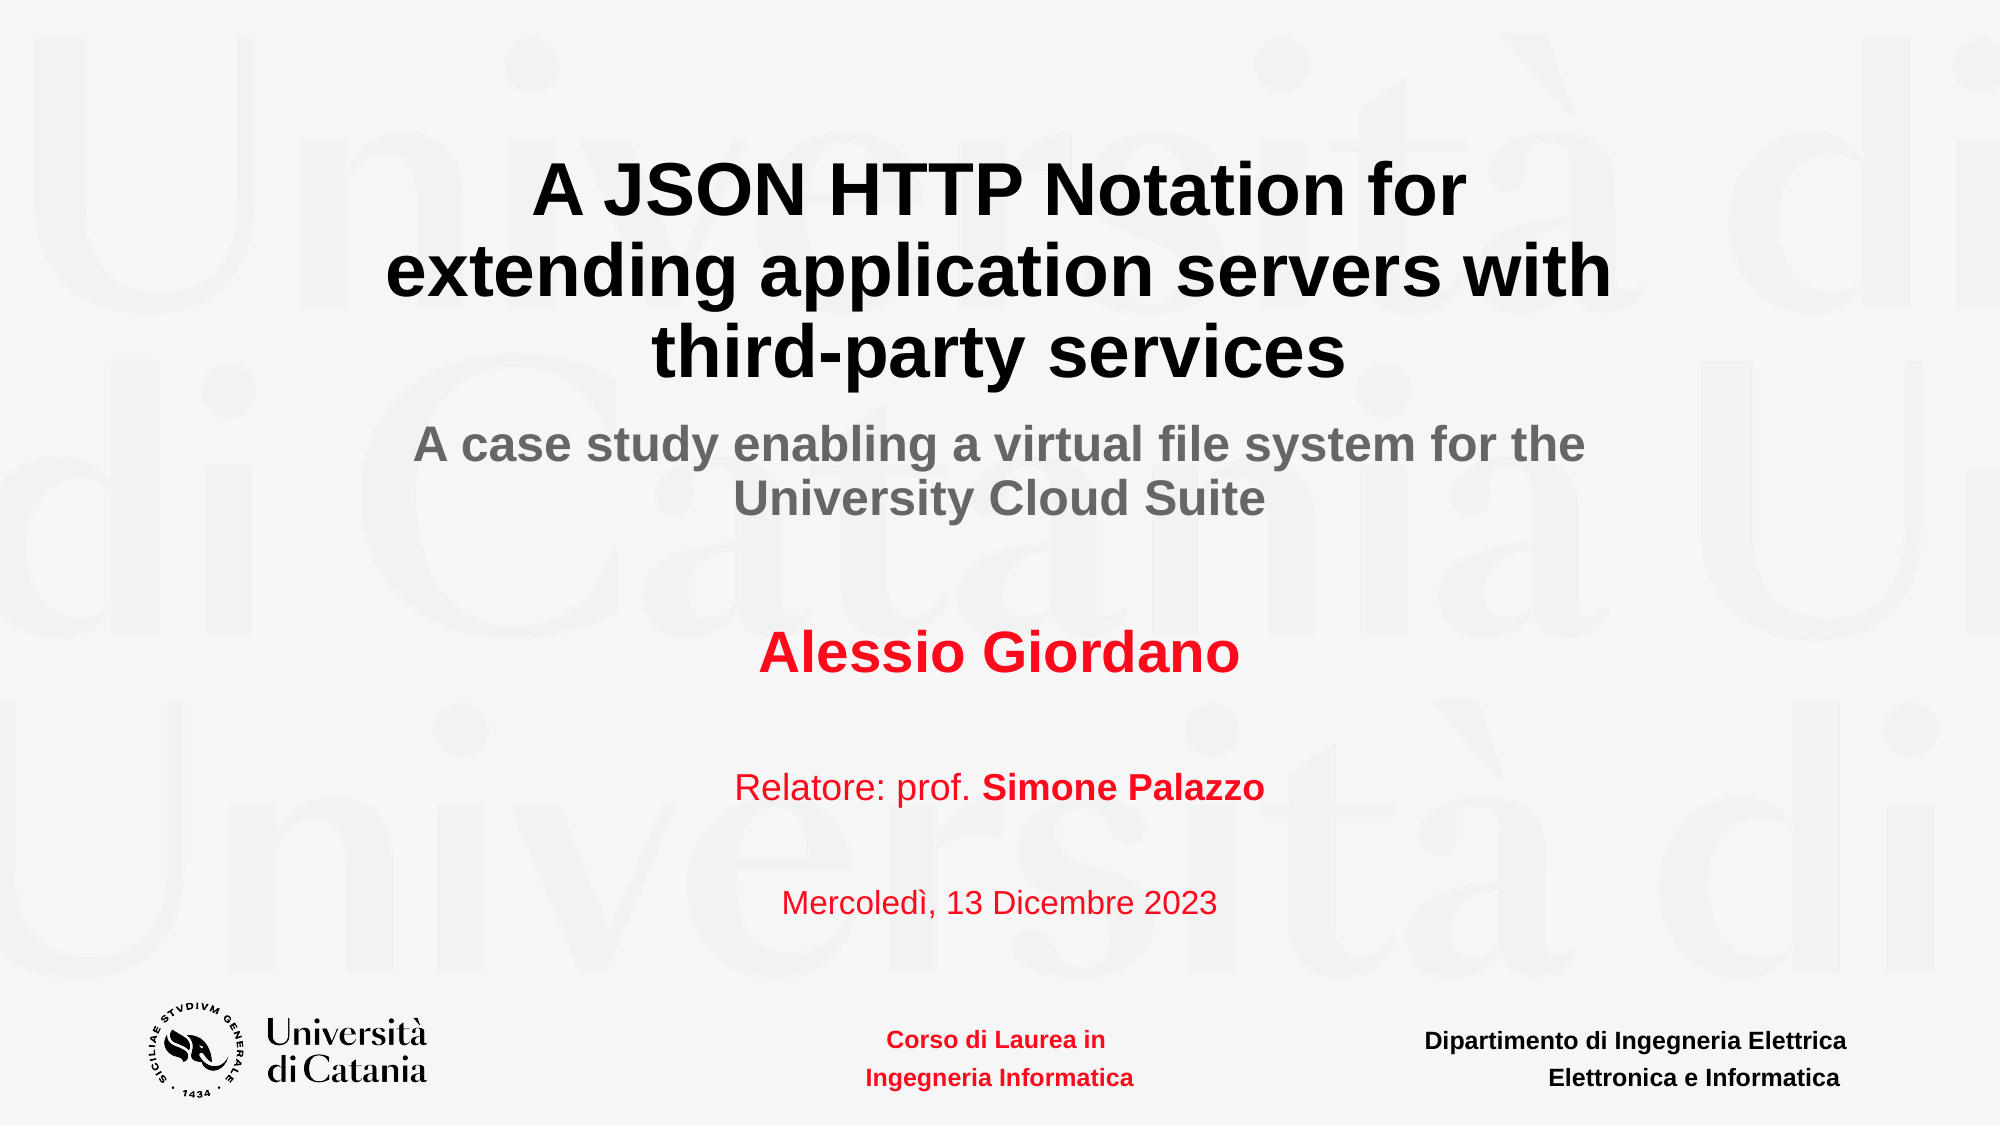

# A JSON HTTP Notation for extending application servers with third-party services A case study enabling a virtual file system for the University Cloud Suite
Alessio Giordano

Relatore: prof. Simone Palazzo

Mercoledì, 13 Dicembre 2023